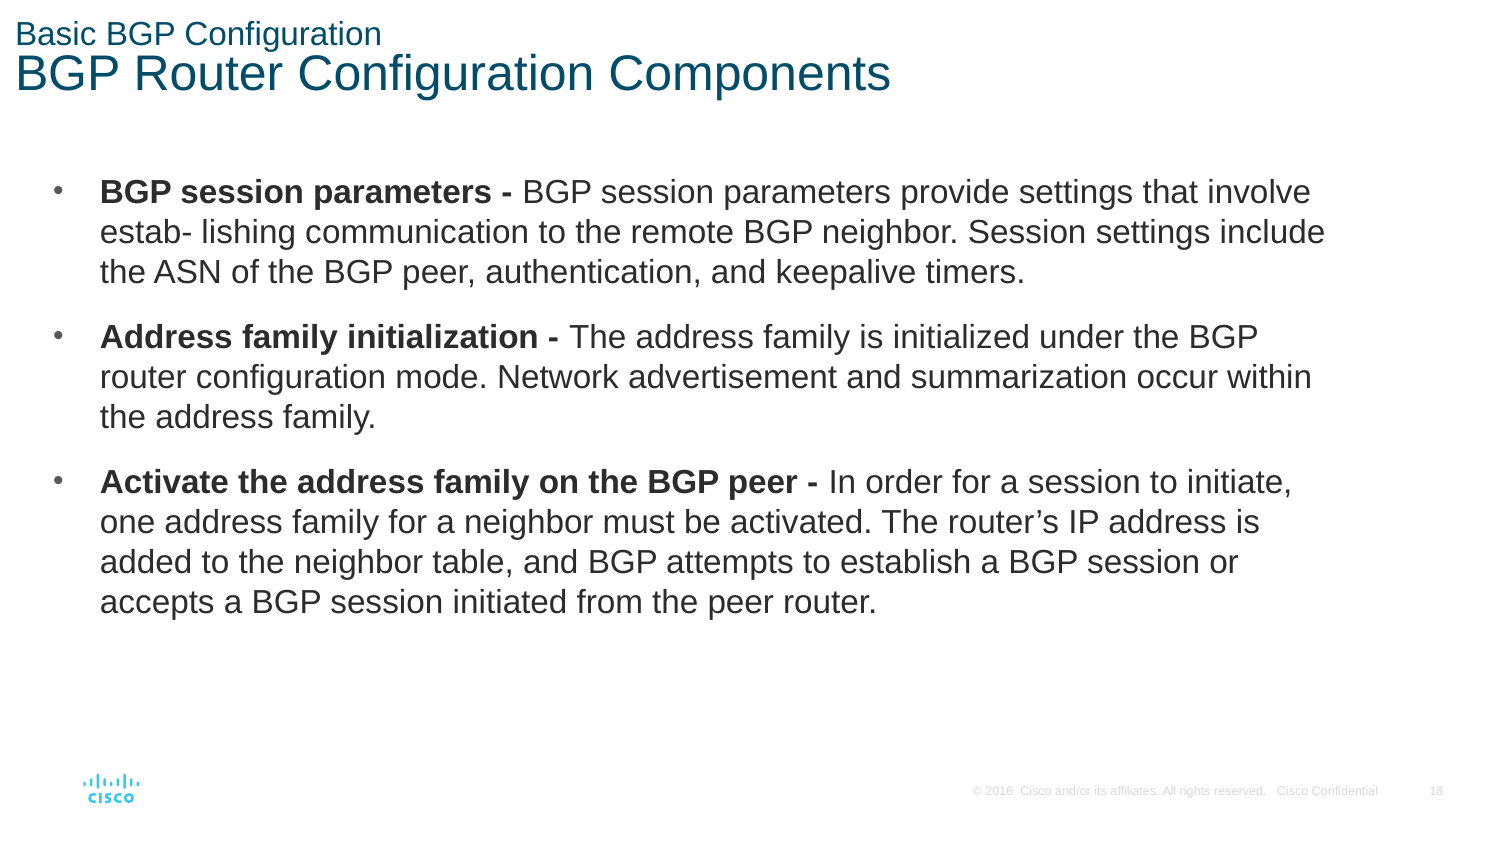

# Basic BGP Configuration BGP Router Configuration Components
BGP session parameters - BGP session parameters provide settings that involve estab- lishing communication to the remote BGP neighbor. Session settings include the ASN of the BGP peer, authentication, and keepalive timers.
Address family initialization - The address family is initialized under the BGP router configuration mode. Network advertisement and summarization occur within the address family.
Activate the address family on the BGP peer - In order for a session to initiate, one address family for a neighbor must be activated. The router’s IP address is added to the neighbor table, and BGP attempts to establish a BGP session or accepts a BGP session initiated from the peer router.